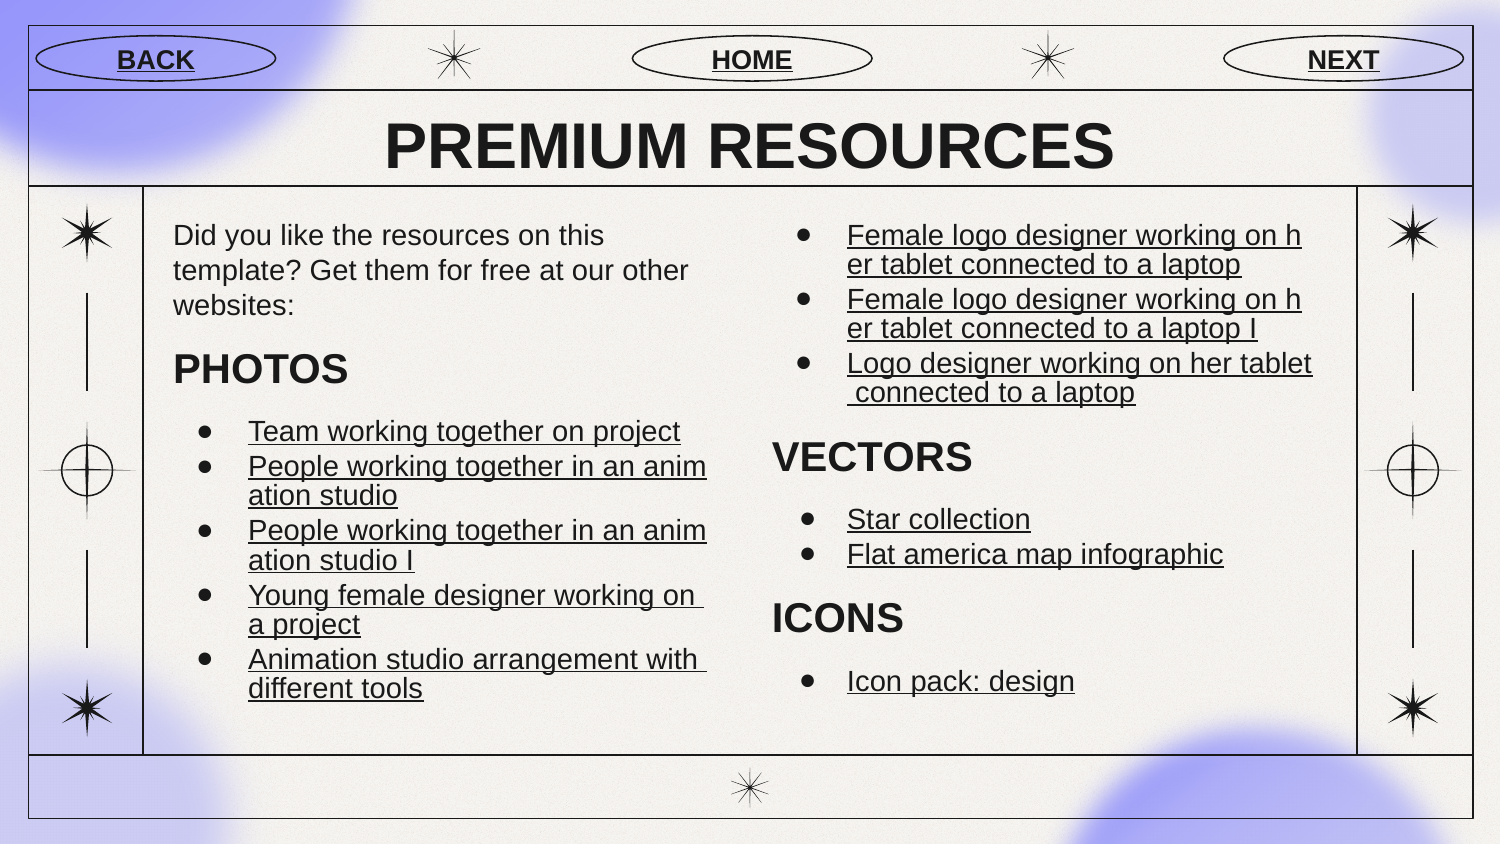

BACK
HOME
NEXT
# PREMIUM RESOURCES
Did you like the resources on this template? Get them for free at our other websites:
PHOTOS
Team working together on project
People working together in an animation studio
People working together in an animation studio I
Young female designer working on a project
Animation studio arrangement with different tools
Female logo designer working on her tablet connected to a laptop
Female logo designer working on her tablet connected to a laptop I
Logo designer working on her tablet connected to a laptop
VECTORS
Star collection
Flat america map infographic
ICONS
Icon pack: design